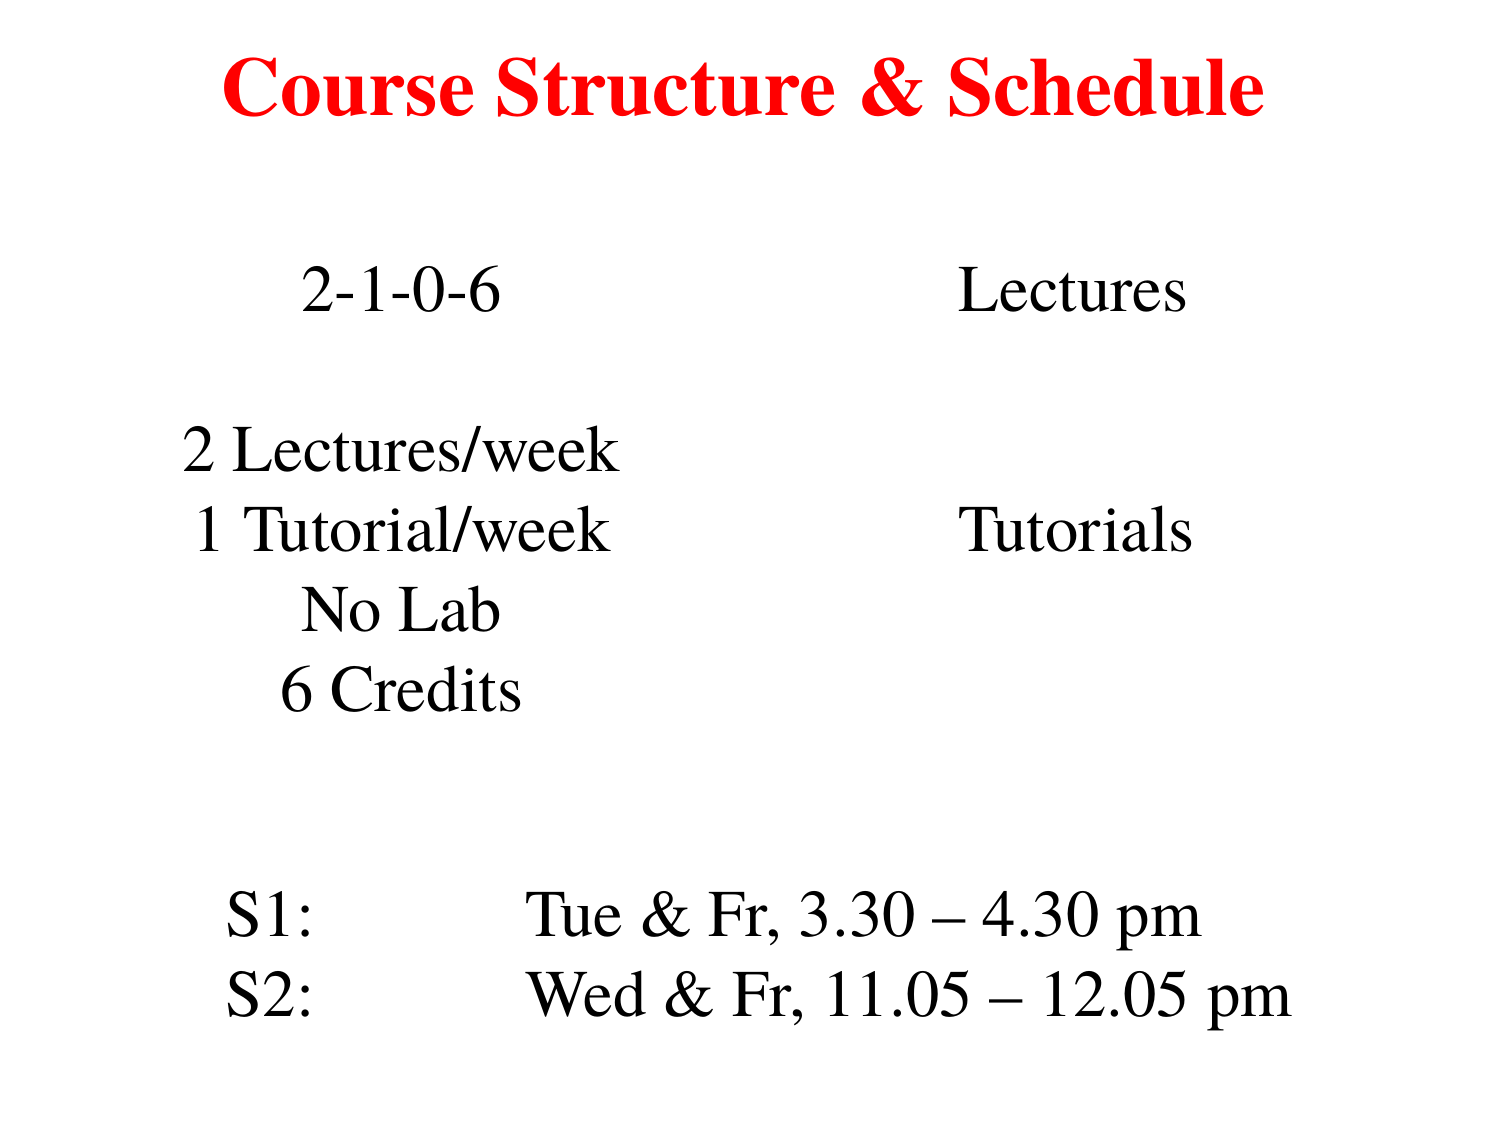

Course Structure & Schedule
2-1-0-6

2 Lectures/week
1 Tutorial/week
No Lab
6 Credits
Lectures

Tutorials
S1: 		Tue & Fr, 3.30 – 4.30 pm
S2:		Wed & Fr, 11.05 – 12.05 pm